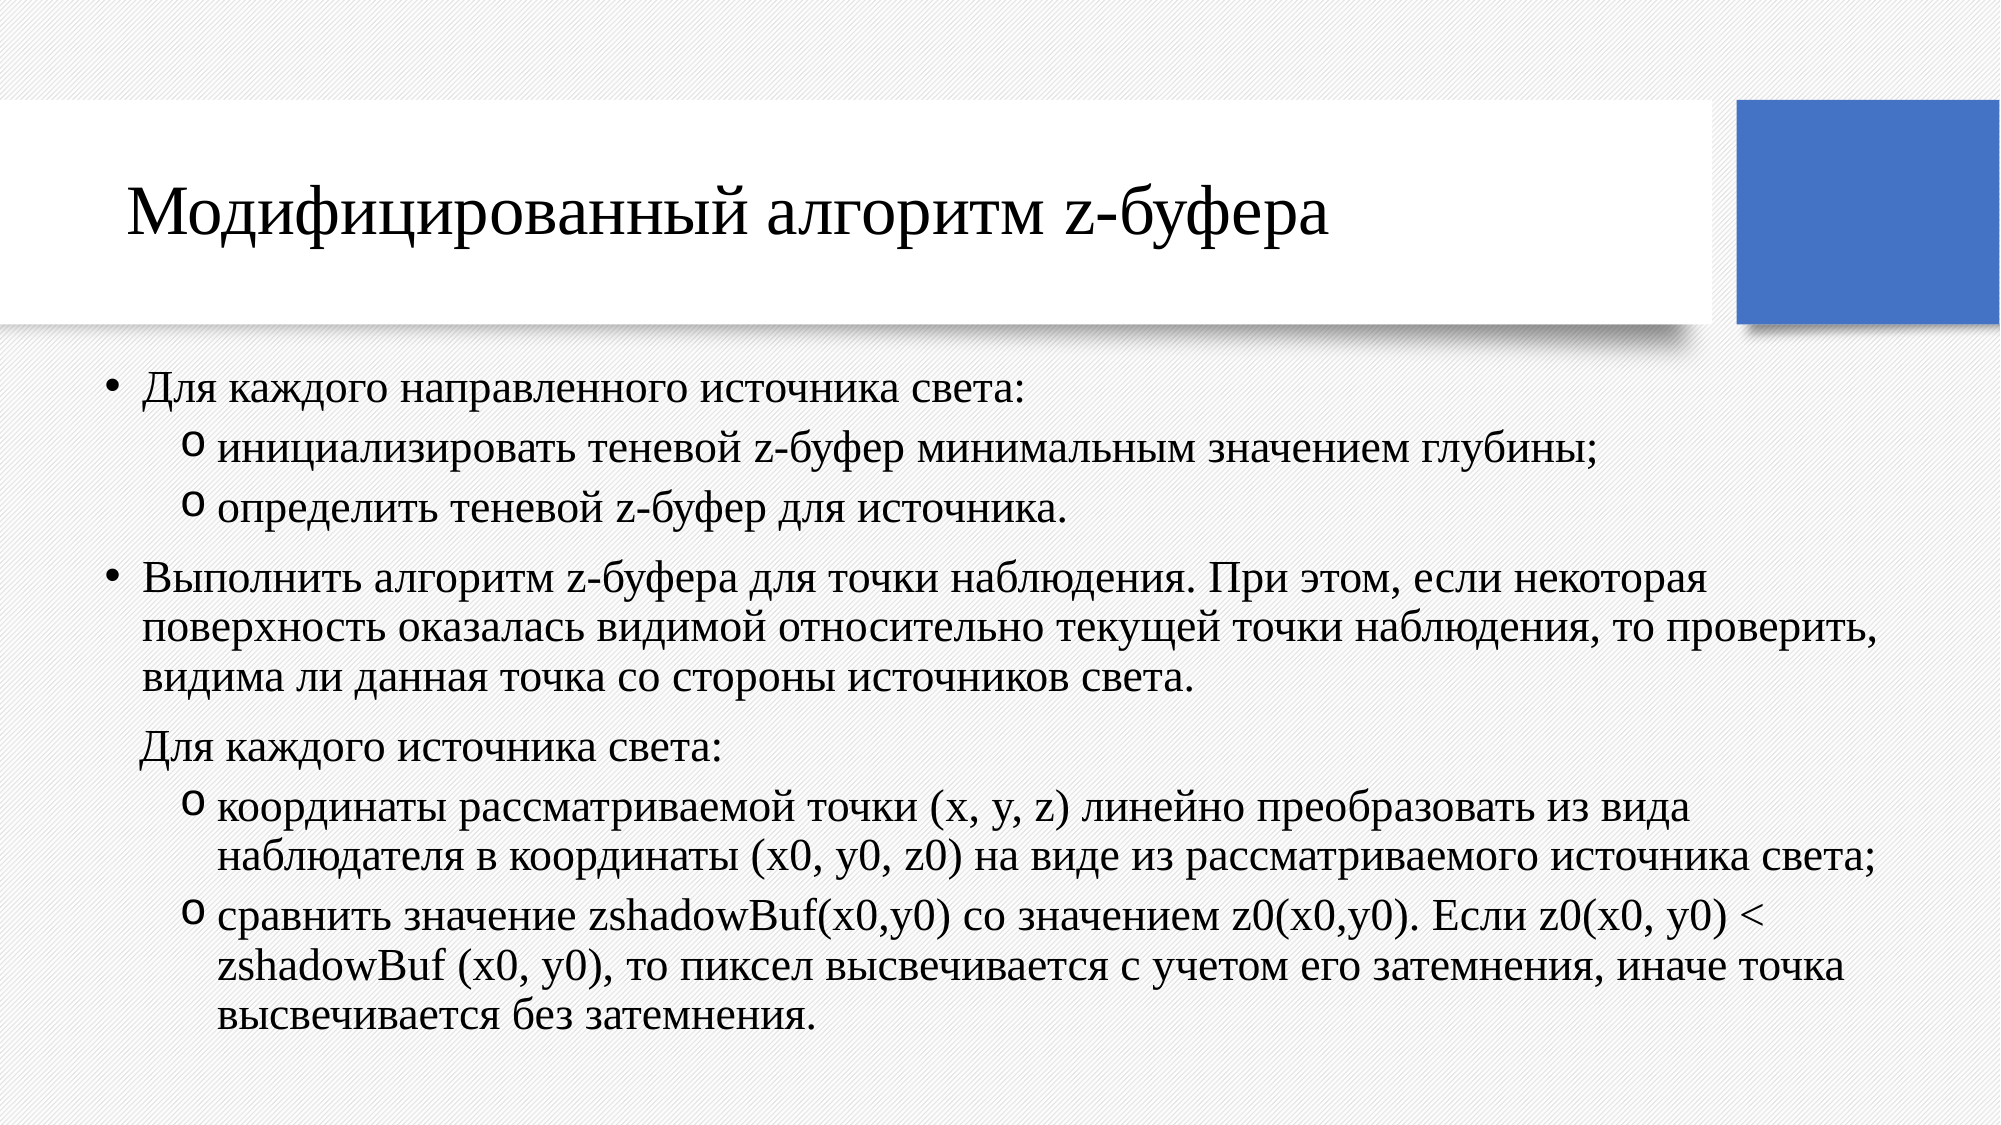

# Модифицированный алгоритм z-буфера
Для каждого направленного источника света:
инициализировать теневой z-буфер минимальным значением глубины;
определить теневой z-буфер для источника.
Выполнить алгоритм z-буфера для точки наблюдения. При этом, если некоторая поверхность оказалась видимой относительно текущей точки наблюдения, то проверить, видима ли данная точка со стороны источников света.
   Для каждого источника света:
координаты рассматриваемой точки (x, y, z) линейно преобразовать из вида наблюдателя в координаты (x0, y0, z0) на виде из рассматриваемого источника света;
cравнить значение zshadowBuf(x0,y0) со значением z0(x0,y0). Если z0(x0, y0) < zshadowBuf (x0, y0), то пиксел высвечивается с учетом его затемнения, иначе точка высвечивается без затемнения.